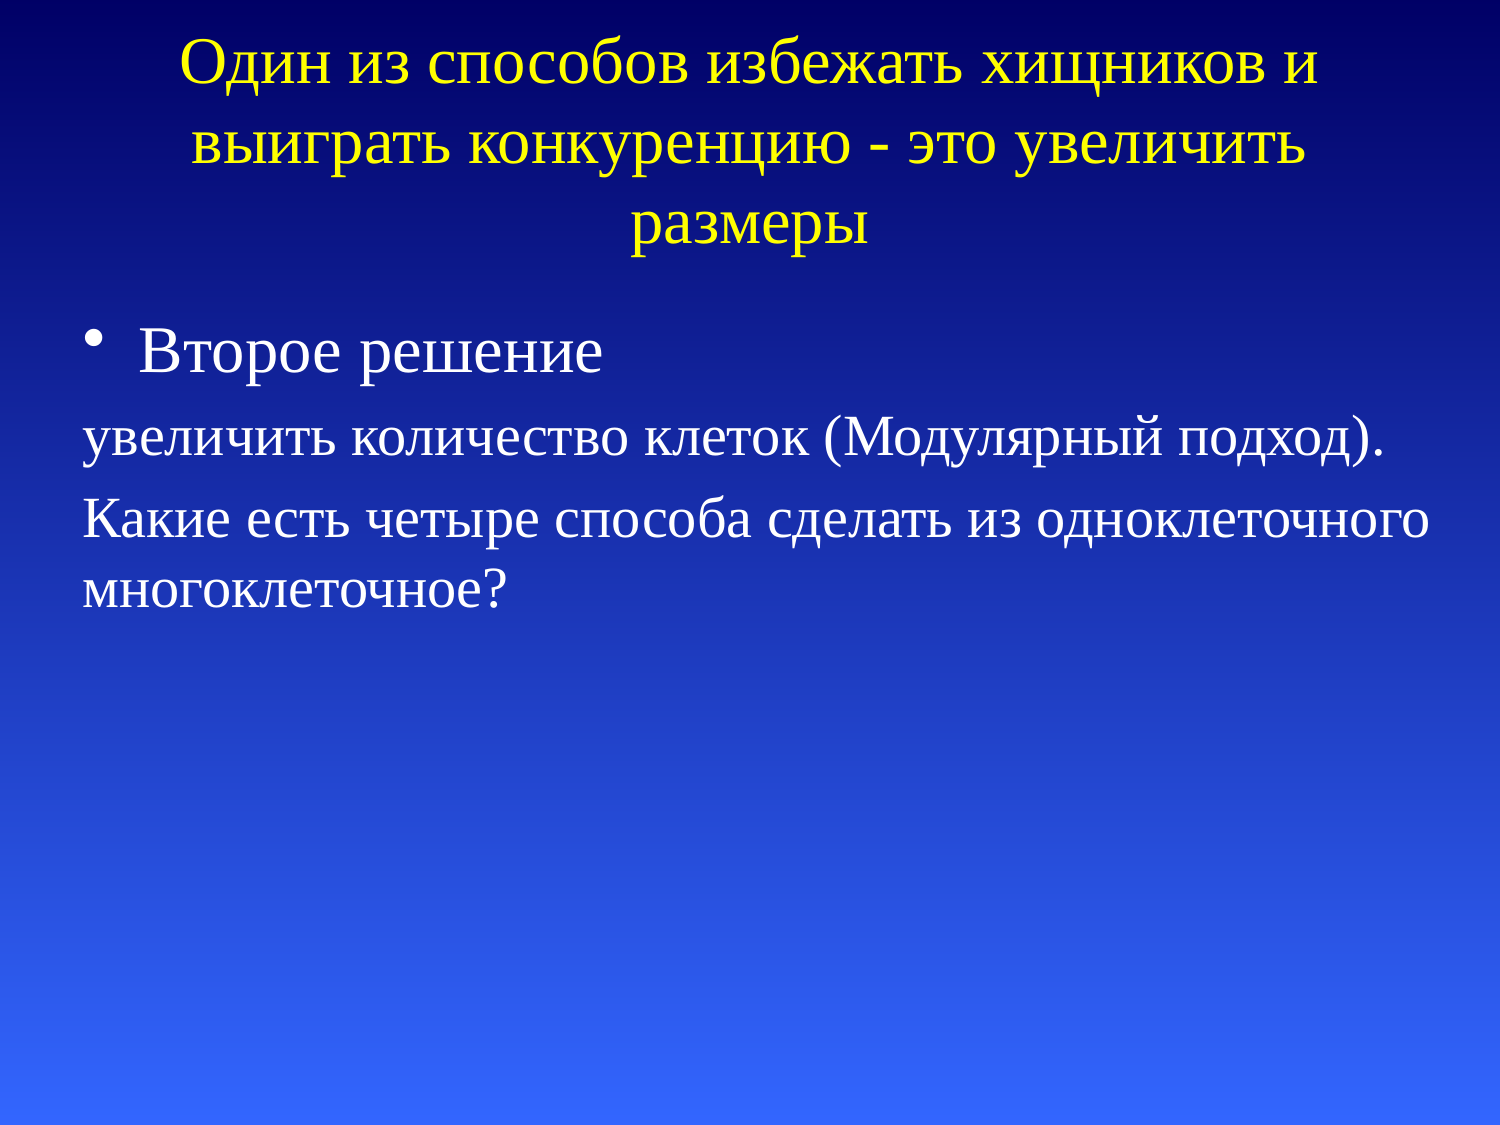

# Один из способов избежать хищников и выиграть конкуренцию - это увеличить размеры
Второе решение
увеличить количество клеток (Модулярный подход).
Какие есть четыре способа сделать из одноклеточного многоклеточное?